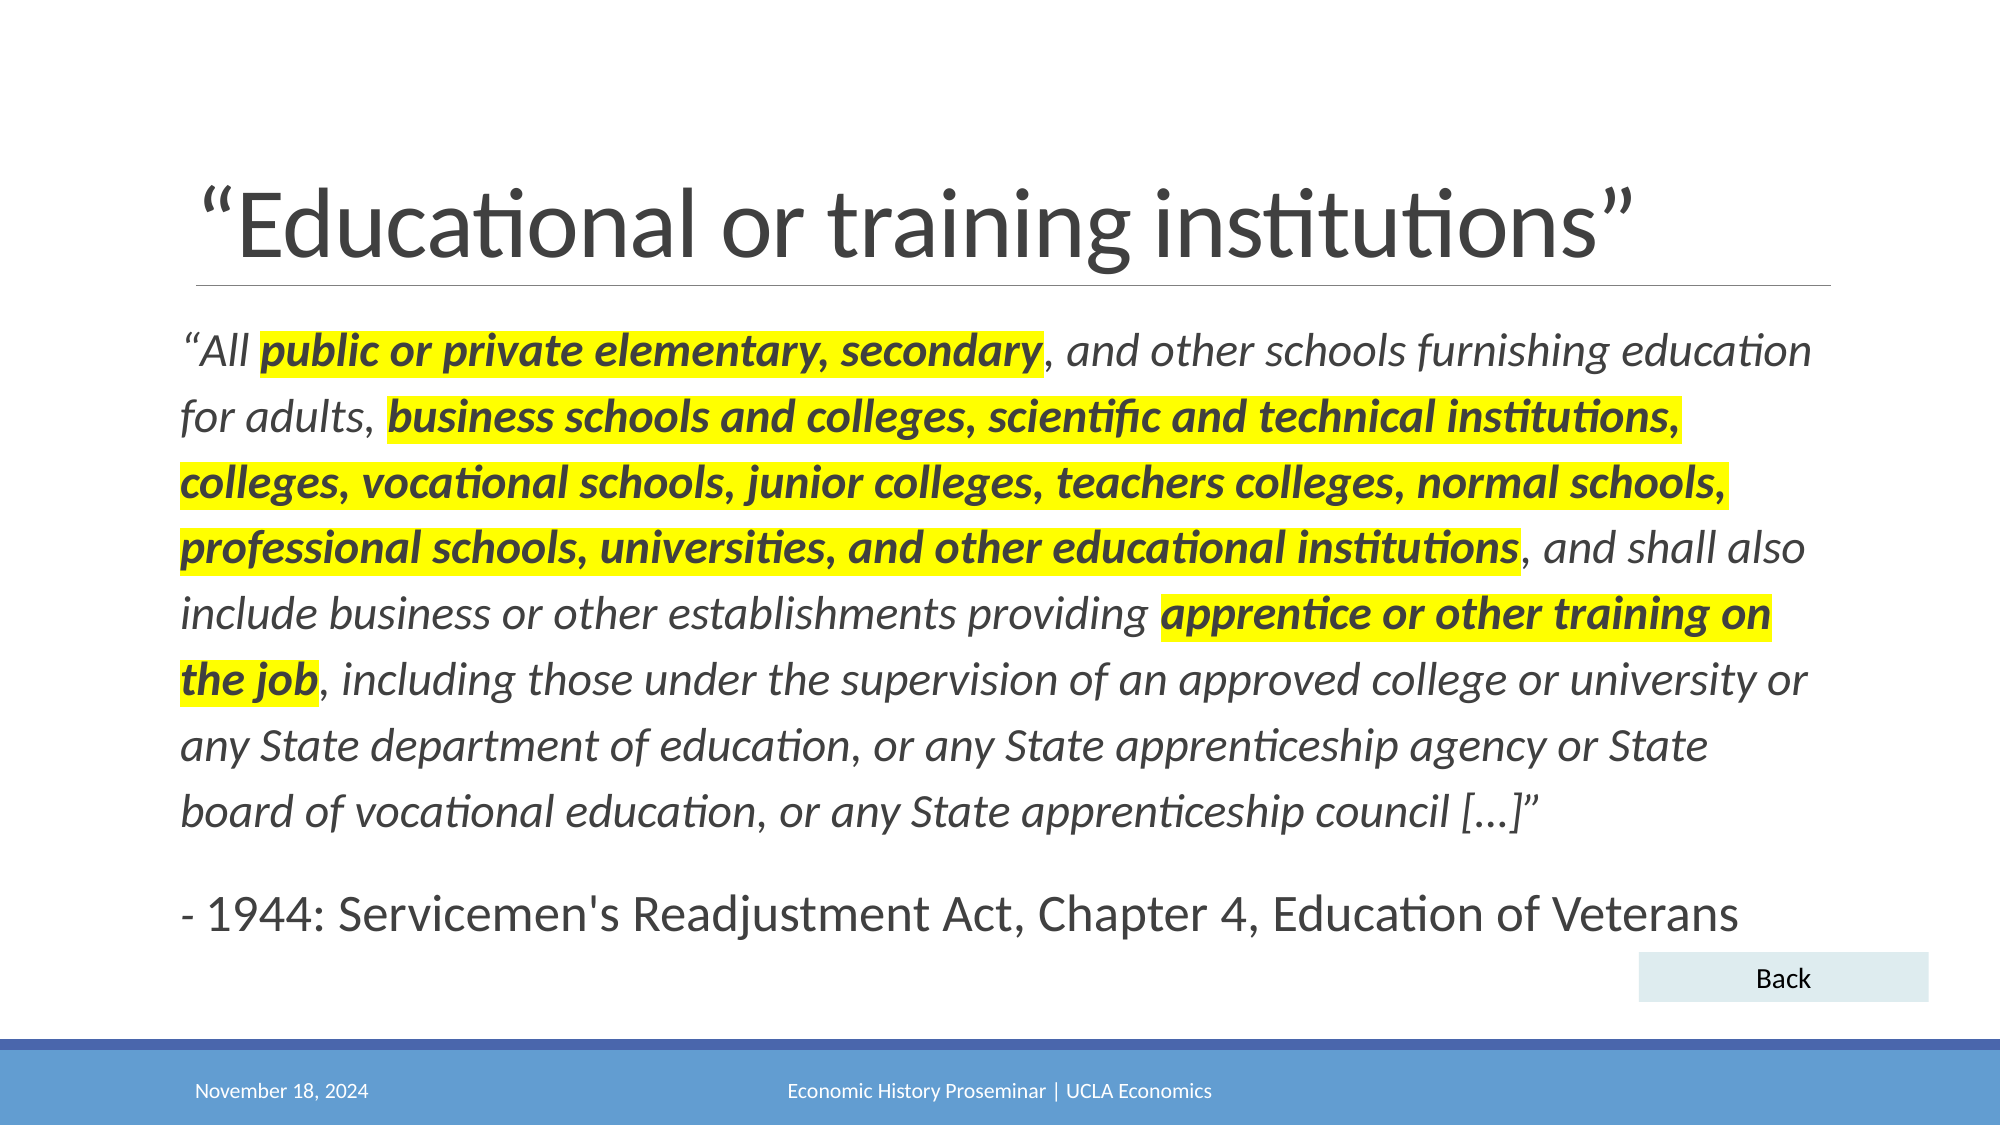

# “Educational or training institutions”
“All public or private elementary, secondary, and other schools furnishing education for adults, business schools and colleges, scientific and technical institutions, colleges, vocational schools, junior colleges, teachers colleges, normal schools, professional schools, universities, and other educational institutions, and shall also include business or other establishments providing apprentice or other training on the job, including those under the supervision of an approved college or university or any State department of education, or any State apprenticeship agency or State board of vocational education, or any State apprenticeship council […]”
- 1944: Servicemen's Readjustment Act, Chapter 4, Education of Veterans

Back
November 18, 2024
Economic History Proseminar | UCLA Economics